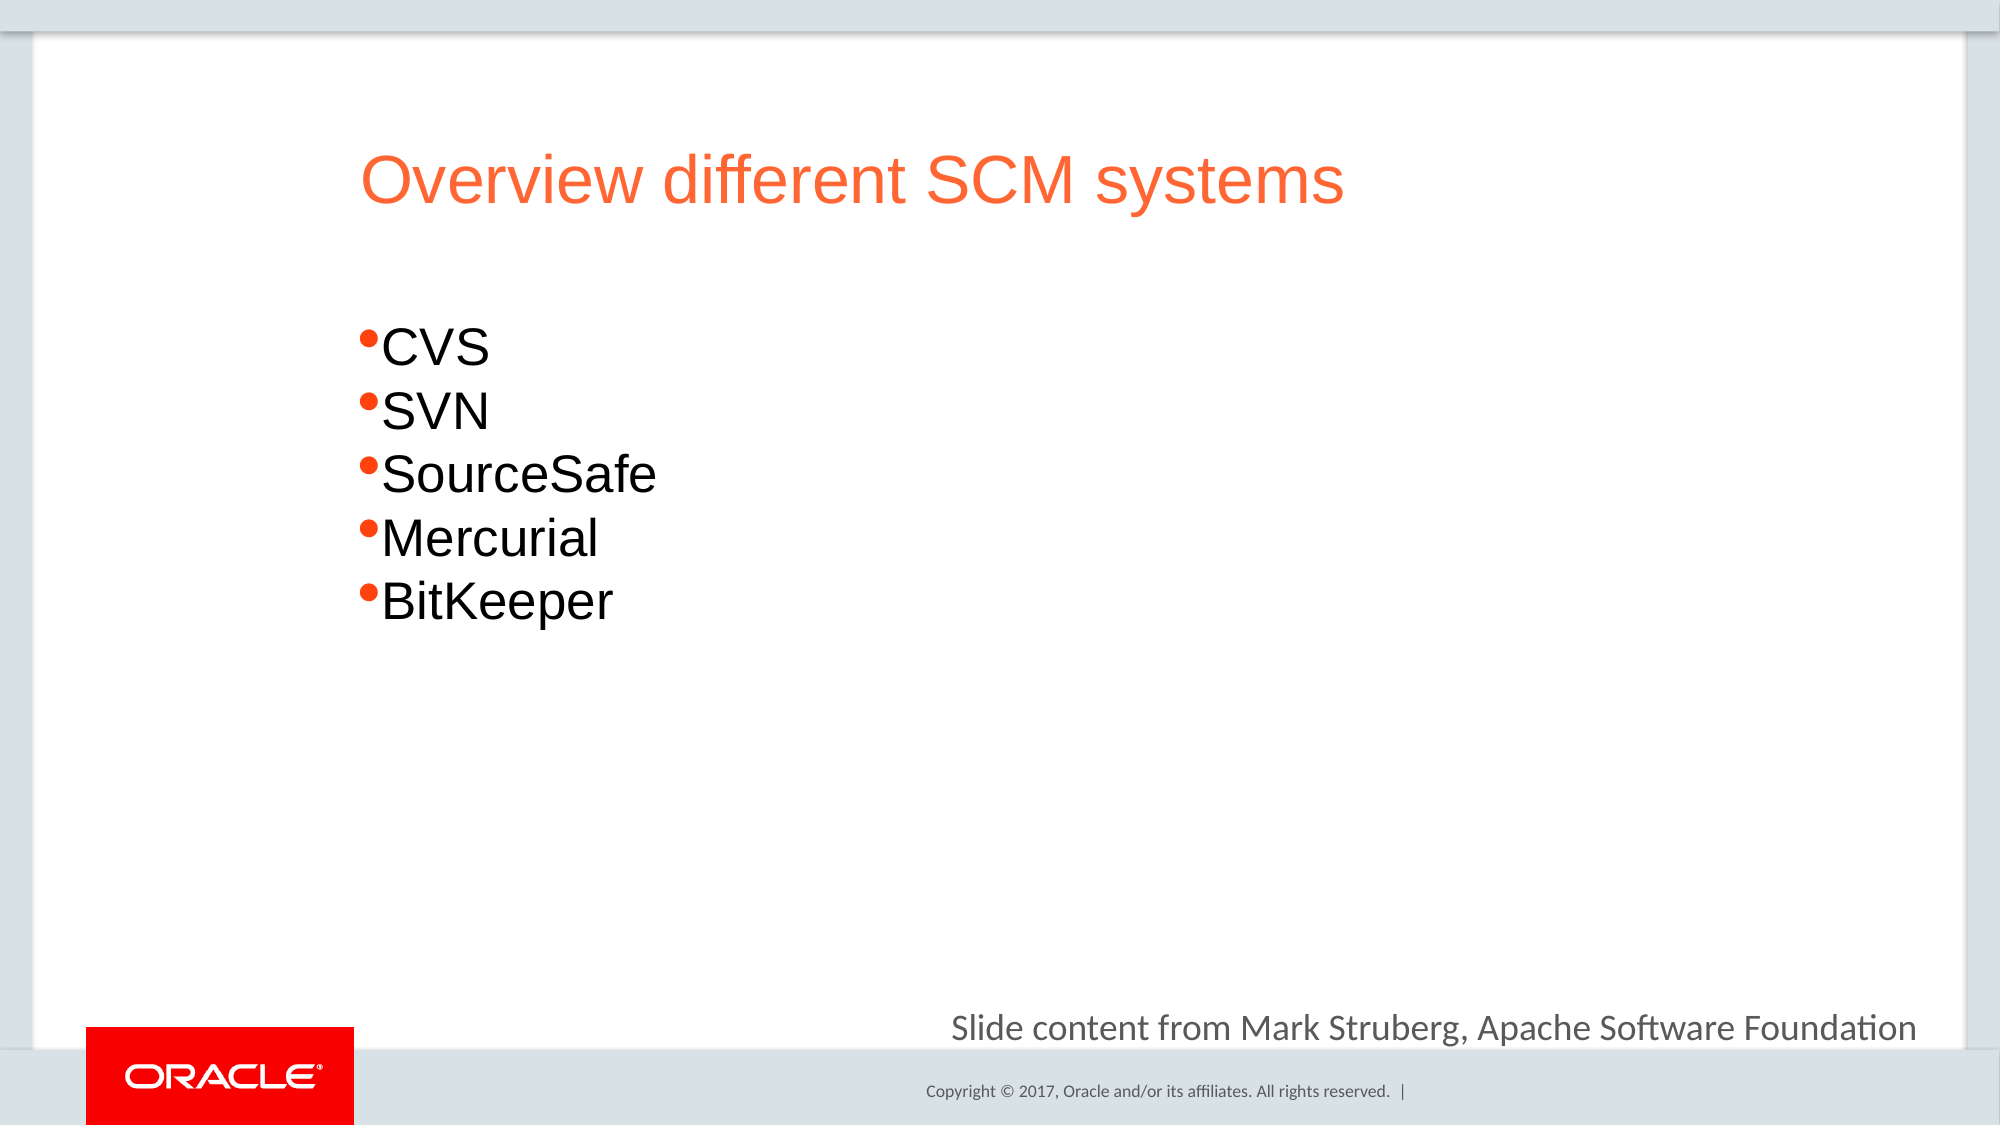

Overview different SCM systems
CVS
SVN
SourceSafe
Mercurial
BitKeeper
Slide content from Mark Struberg, Apache Software Foundation